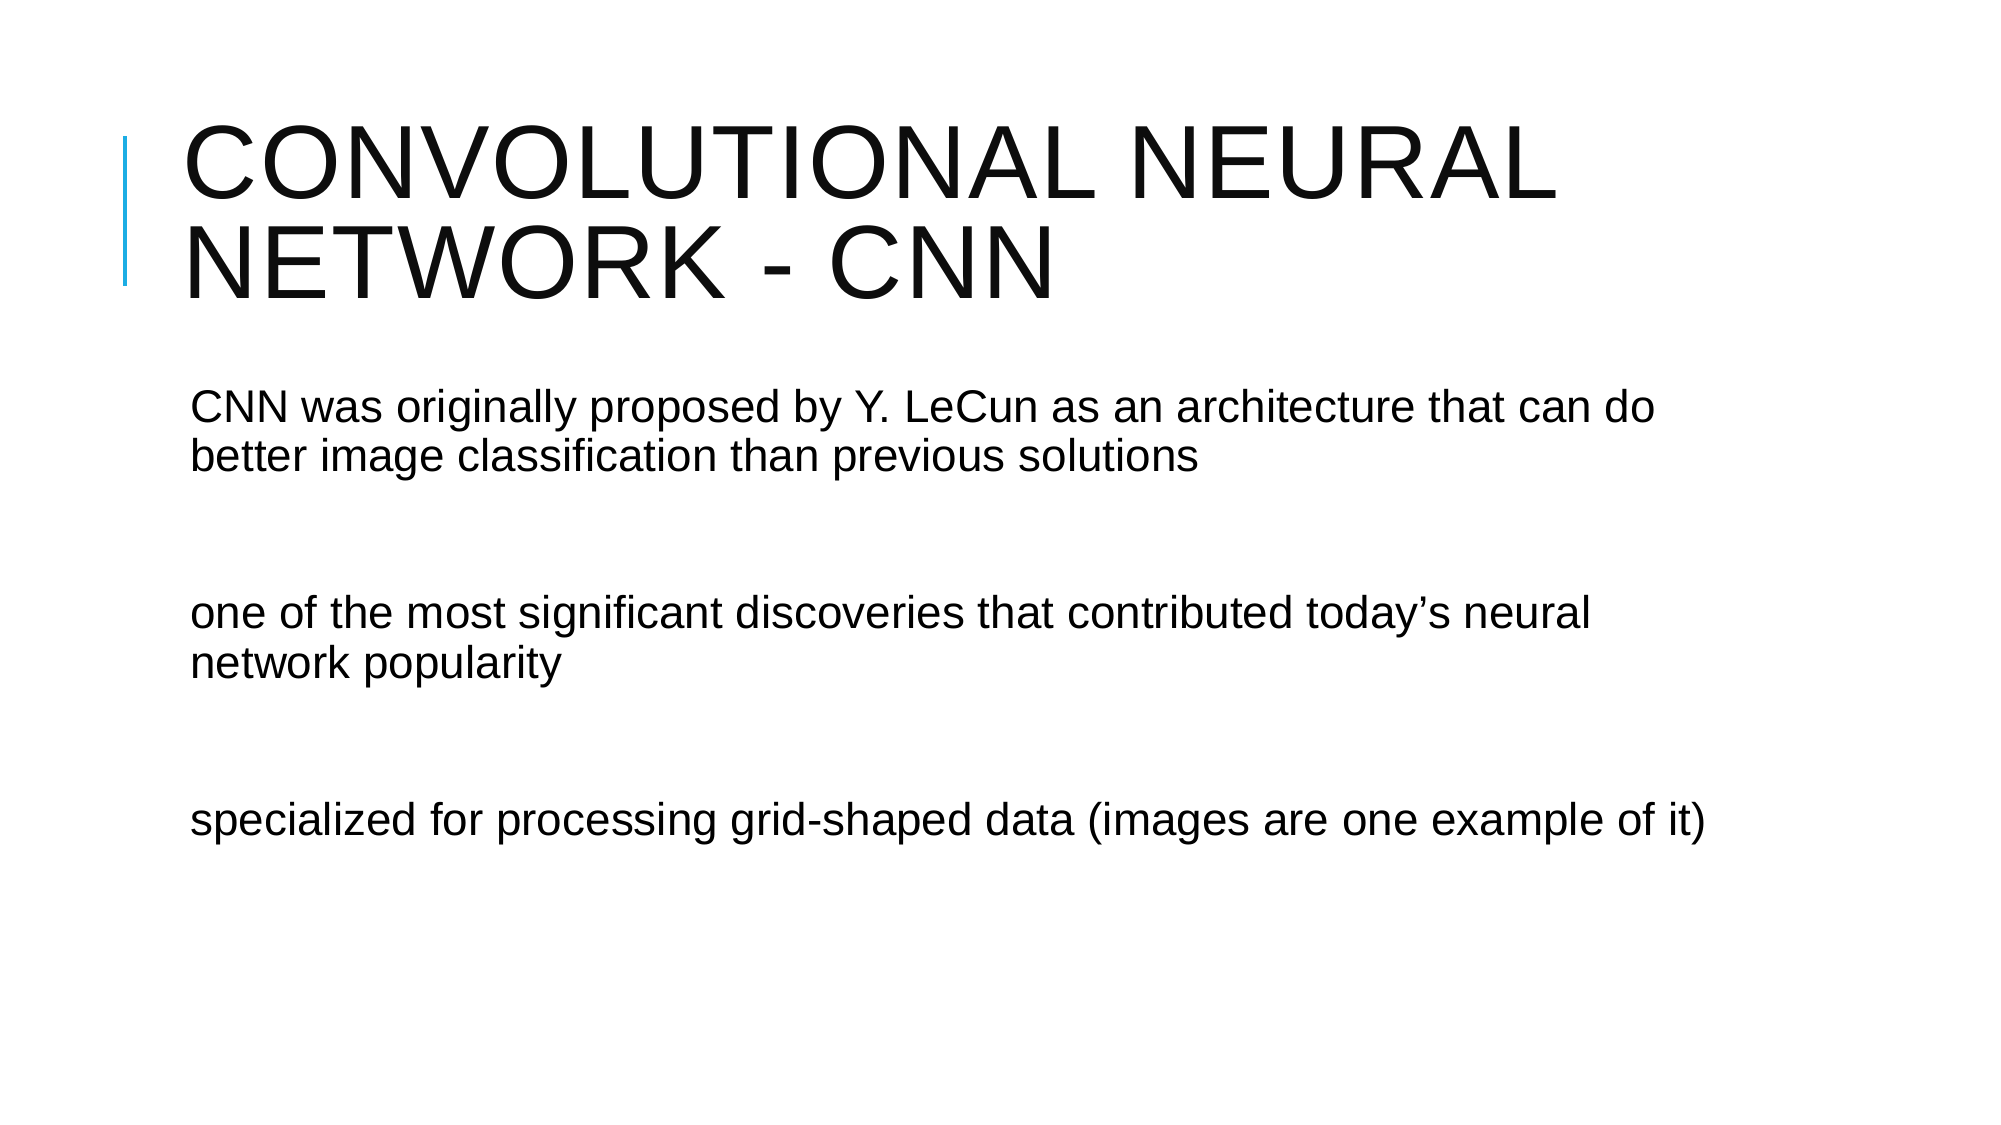

# Convolutional Neural Network - CNN
CNN was originally proposed by Y. LeCun as an architecture that can do better image classification than previous solutions

one of the most significant discoveries that contributed today’s neural network popularity

specialized for processing grid-shaped data (images are one example of it)